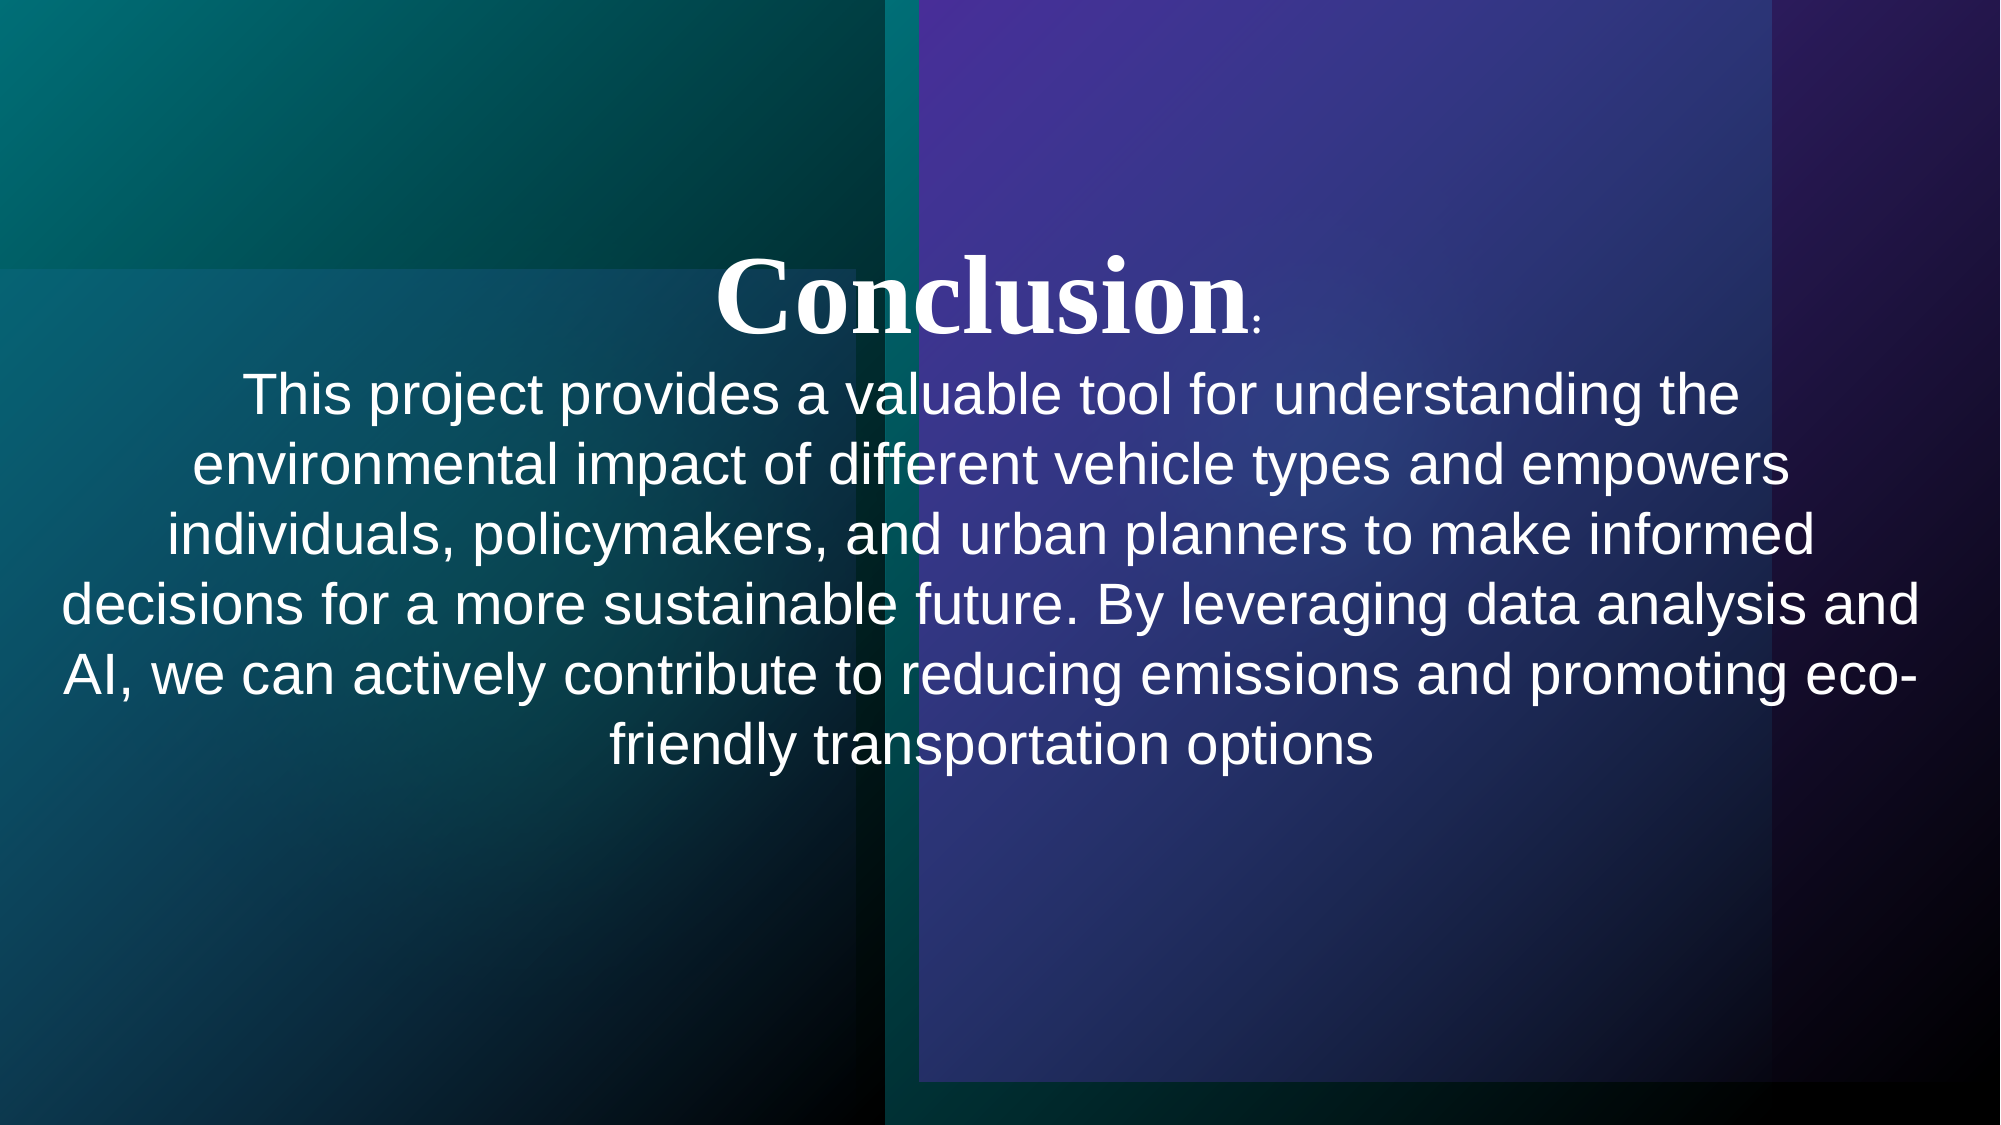

Conclusion:
This project provides a valuable tool for understanding the environmental impact of different vehicle types and empowers individuals, policymakers, and urban planners to make informed decisions for a more sustainable future. By leveraging data analysis and AI, we can actively contribute to reducing emissions and promoting eco-friendly transportation options